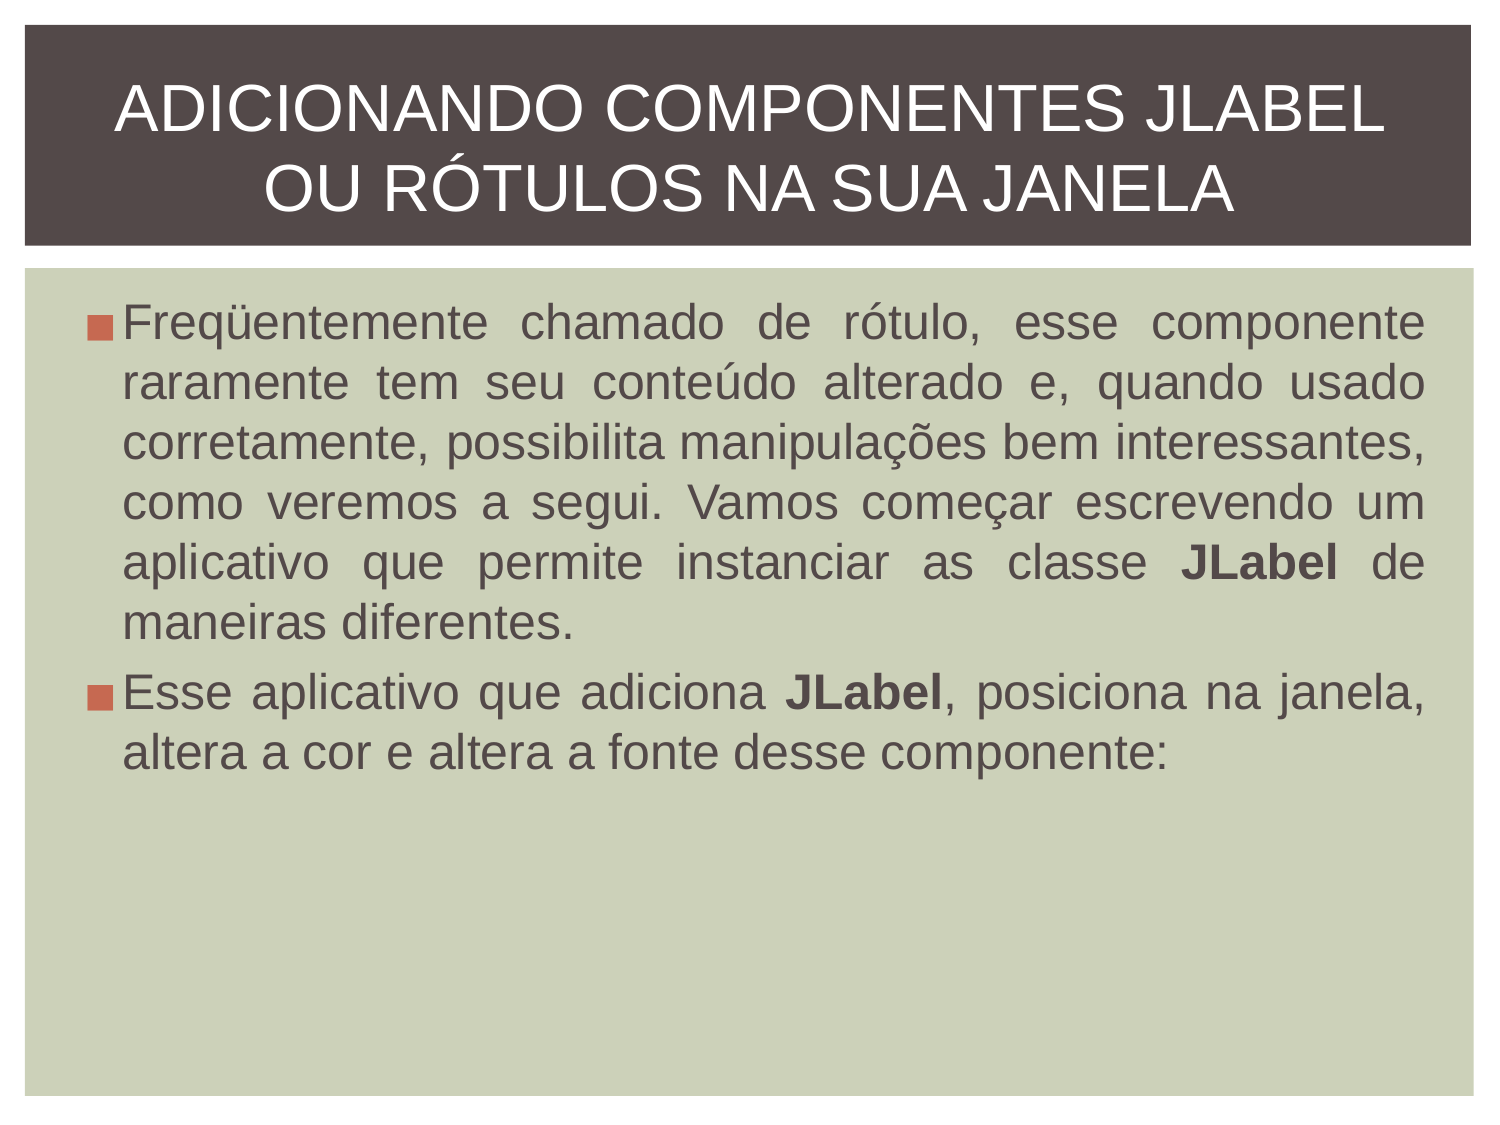

# ADICIONANDO COMPONENTES JLABEL OU RÓTULOS NA SUA JANELA
Freqüentemente chamado de rótulo, esse componente raramente tem seu conteúdo alterado e, quando usado corretamente, possibilita manipulações bem interessantes, como veremos a segui. Vamos começar escrevendo um aplicativo que permite instanciar as classe JLabel de maneiras diferentes.
Esse aplicativo que adiciona JLabel, posiciona na janela, altera a cor e altera a fonte desse componente: